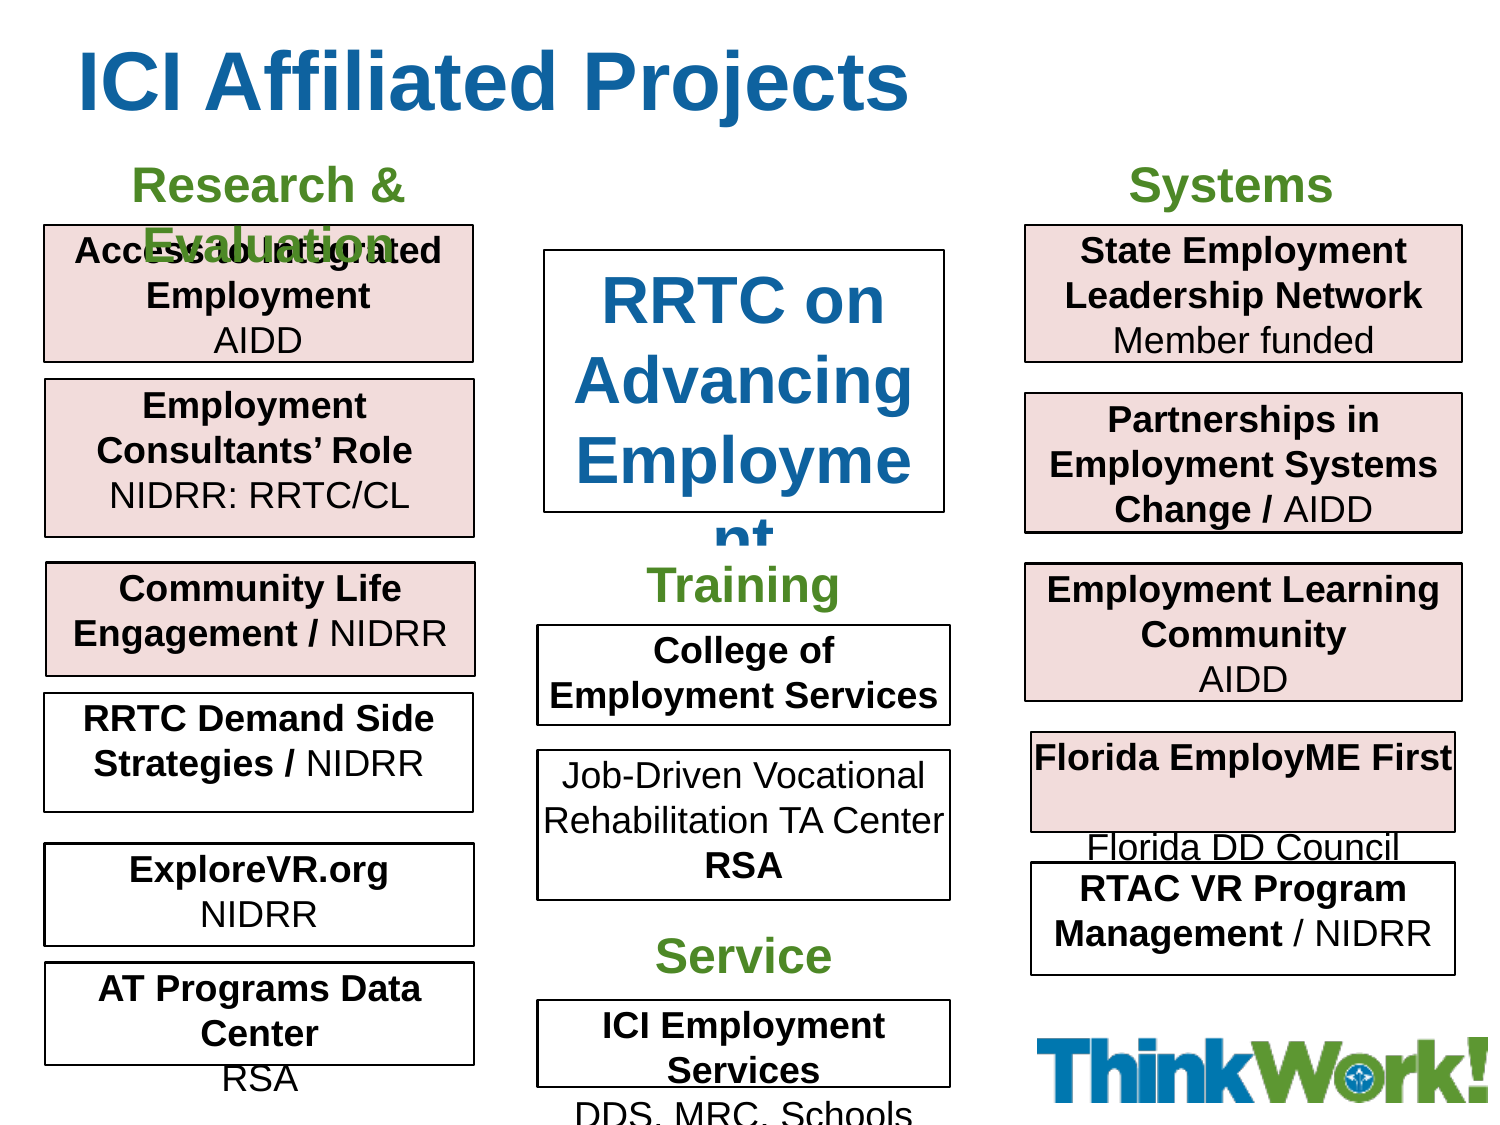

# ICI Affiliated Projects
Research & Evaluation
Systems Change
Access to Integrated Employment
AIDD
State Employment Leadership Network
Member funded
RRTC on Advancing Employment
Employment
Consultants’ Role
NIDRR: RRTC/CL
Partnerships in Employment Systems Change / AIDD
Training
Community Life Engagement / NIDRR
Employment Learning Community
AIDD
College of Employment Services
RRTC Demand Side Strategies / NIDRR
Florida EmployME First
Florida DD Council
Job-Driven Vocational Rehabilitation TA Center
RSA
ExploreVR.org
NIDRR
RTAC VR Program Management / NIDRR
Service
AT Programs Data Center
RSA
ICI Employment Services
DDS, MRC, Schools